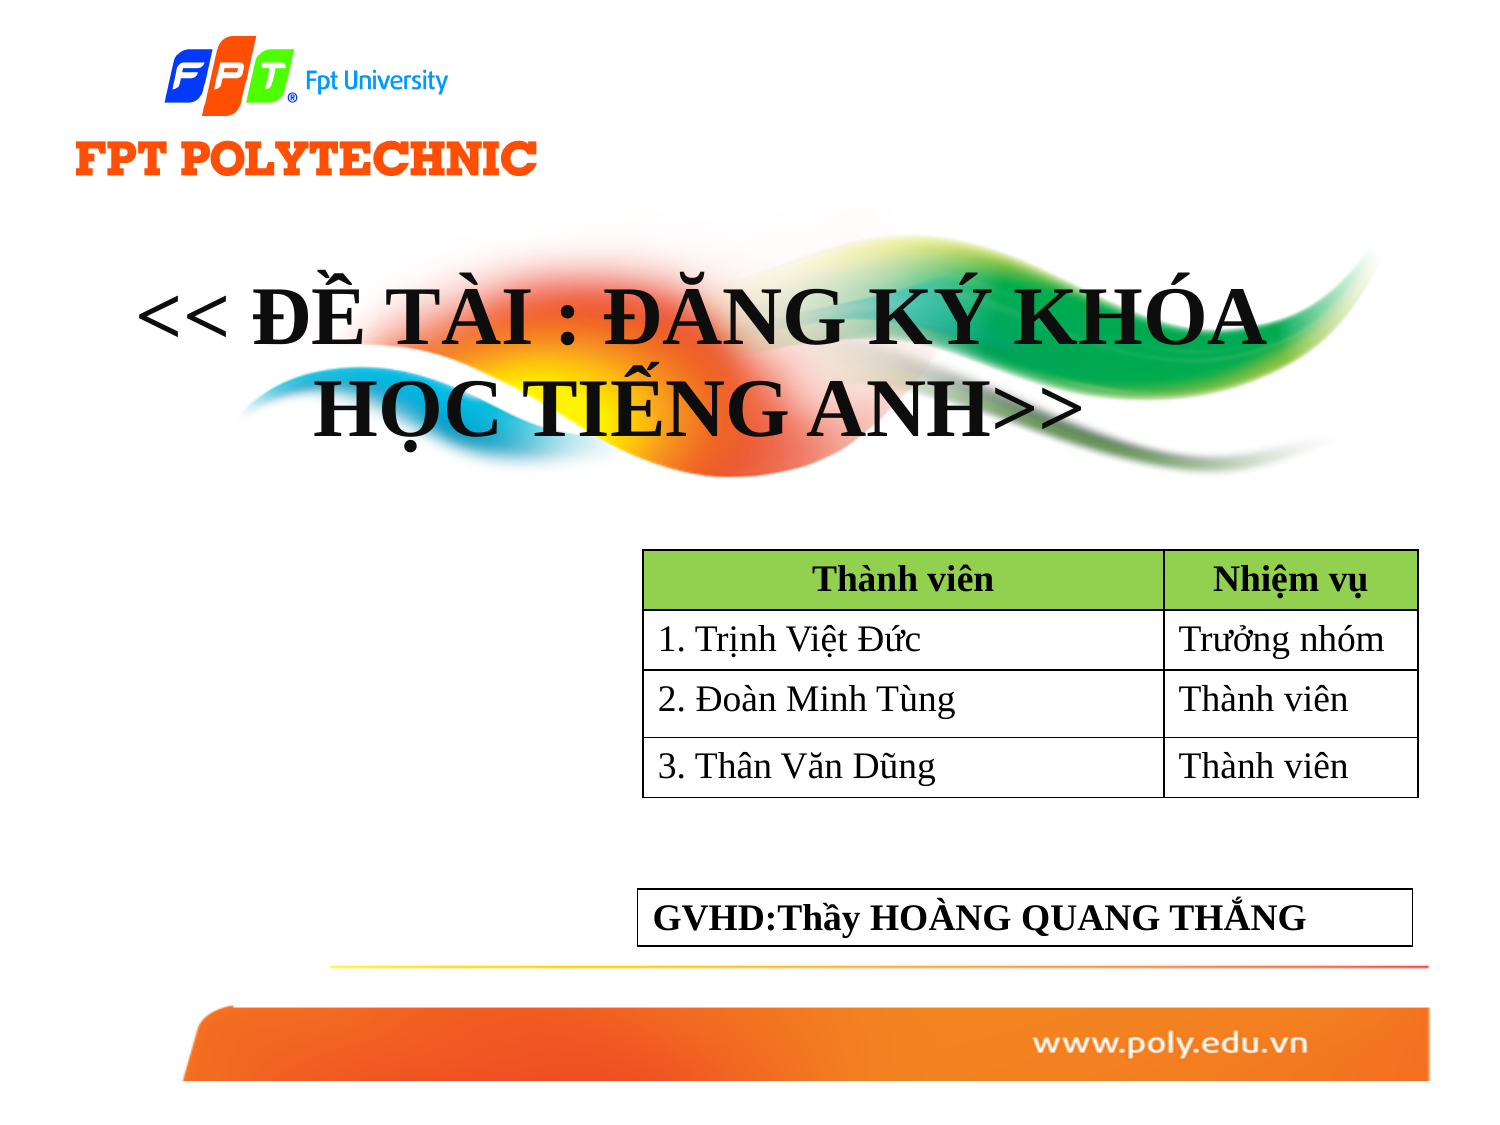

# << ĐỀ TÀI : ĐĂNG KÝ KHÓA HỌC TIẾNG ANH>>
| Thành viên | Nhiệm vụ |
| --- | --- |
| 1. Trịnh Việt Đức | Trưởng nhóm |
| 2. Đoàn Minh Tùng | Thành viên |
| 3. Thân Văn Dũng | Thành viên |
| GVHD:Thầy HOÀNG QUANG THẮNG |
| --- |